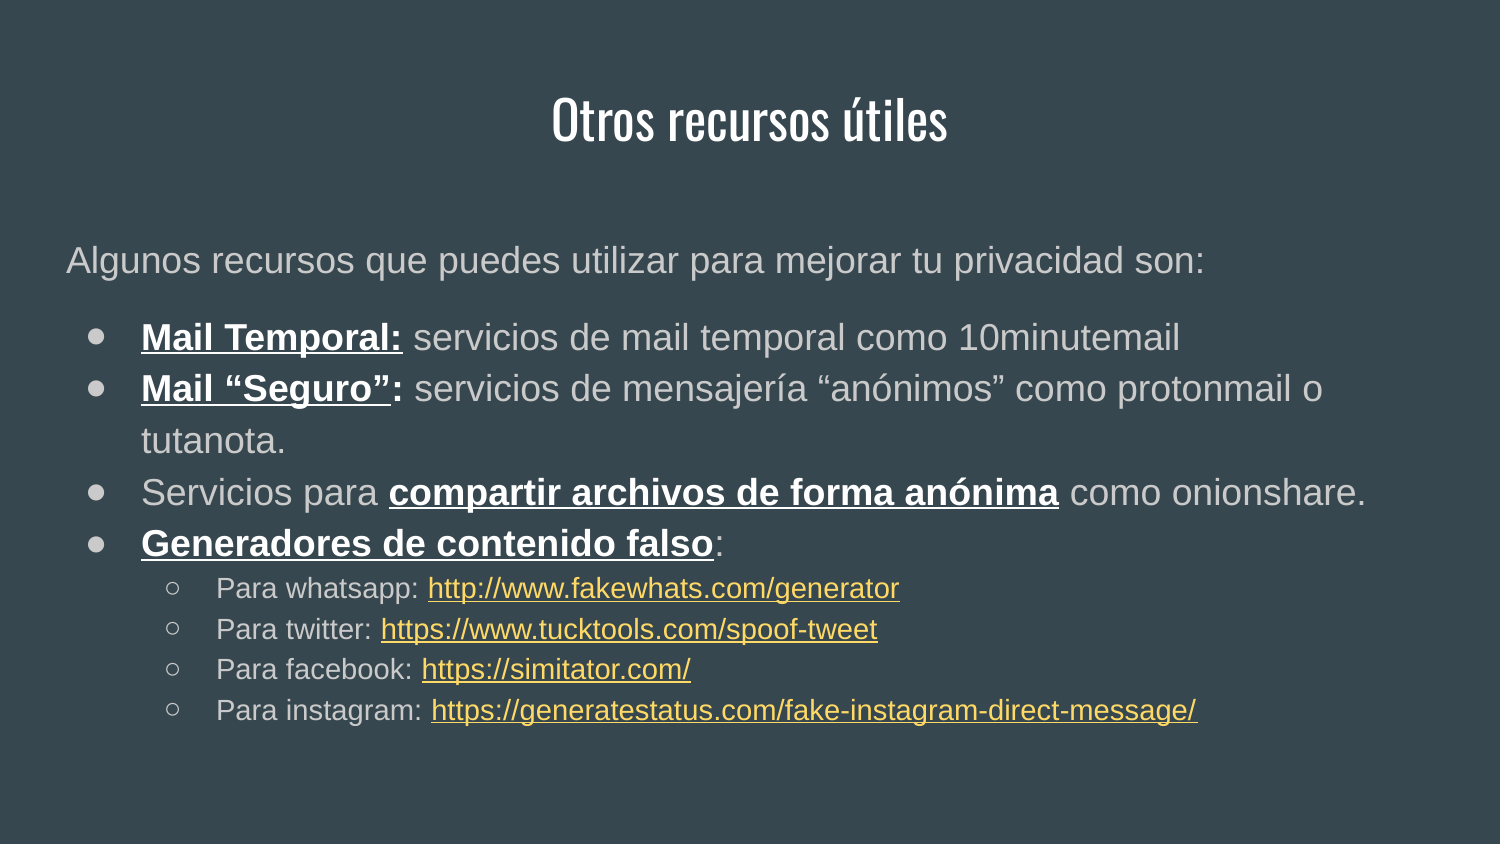

# Otros recursos útiles
Algunos recursos que puedes utilizar para mejorar tu privacidad son:
Mail Temporal: servicios de mail temporal como 10minutemail
Mail “Seguro”: servicios de mensajería “anónimos” como protonmail o tutanota.
Servicios para compartir archivos de forma anónima como onionshare.
Generadores de contenido falso:
Para whatsapp: http://www.fakewhats.com/generator
Para twitter: https://www.tucktools.com/spoof-tweet
Para facebook: https://simitator.com/
Para instagram: https://generatestatus.com/fake-instagram-direct-message/